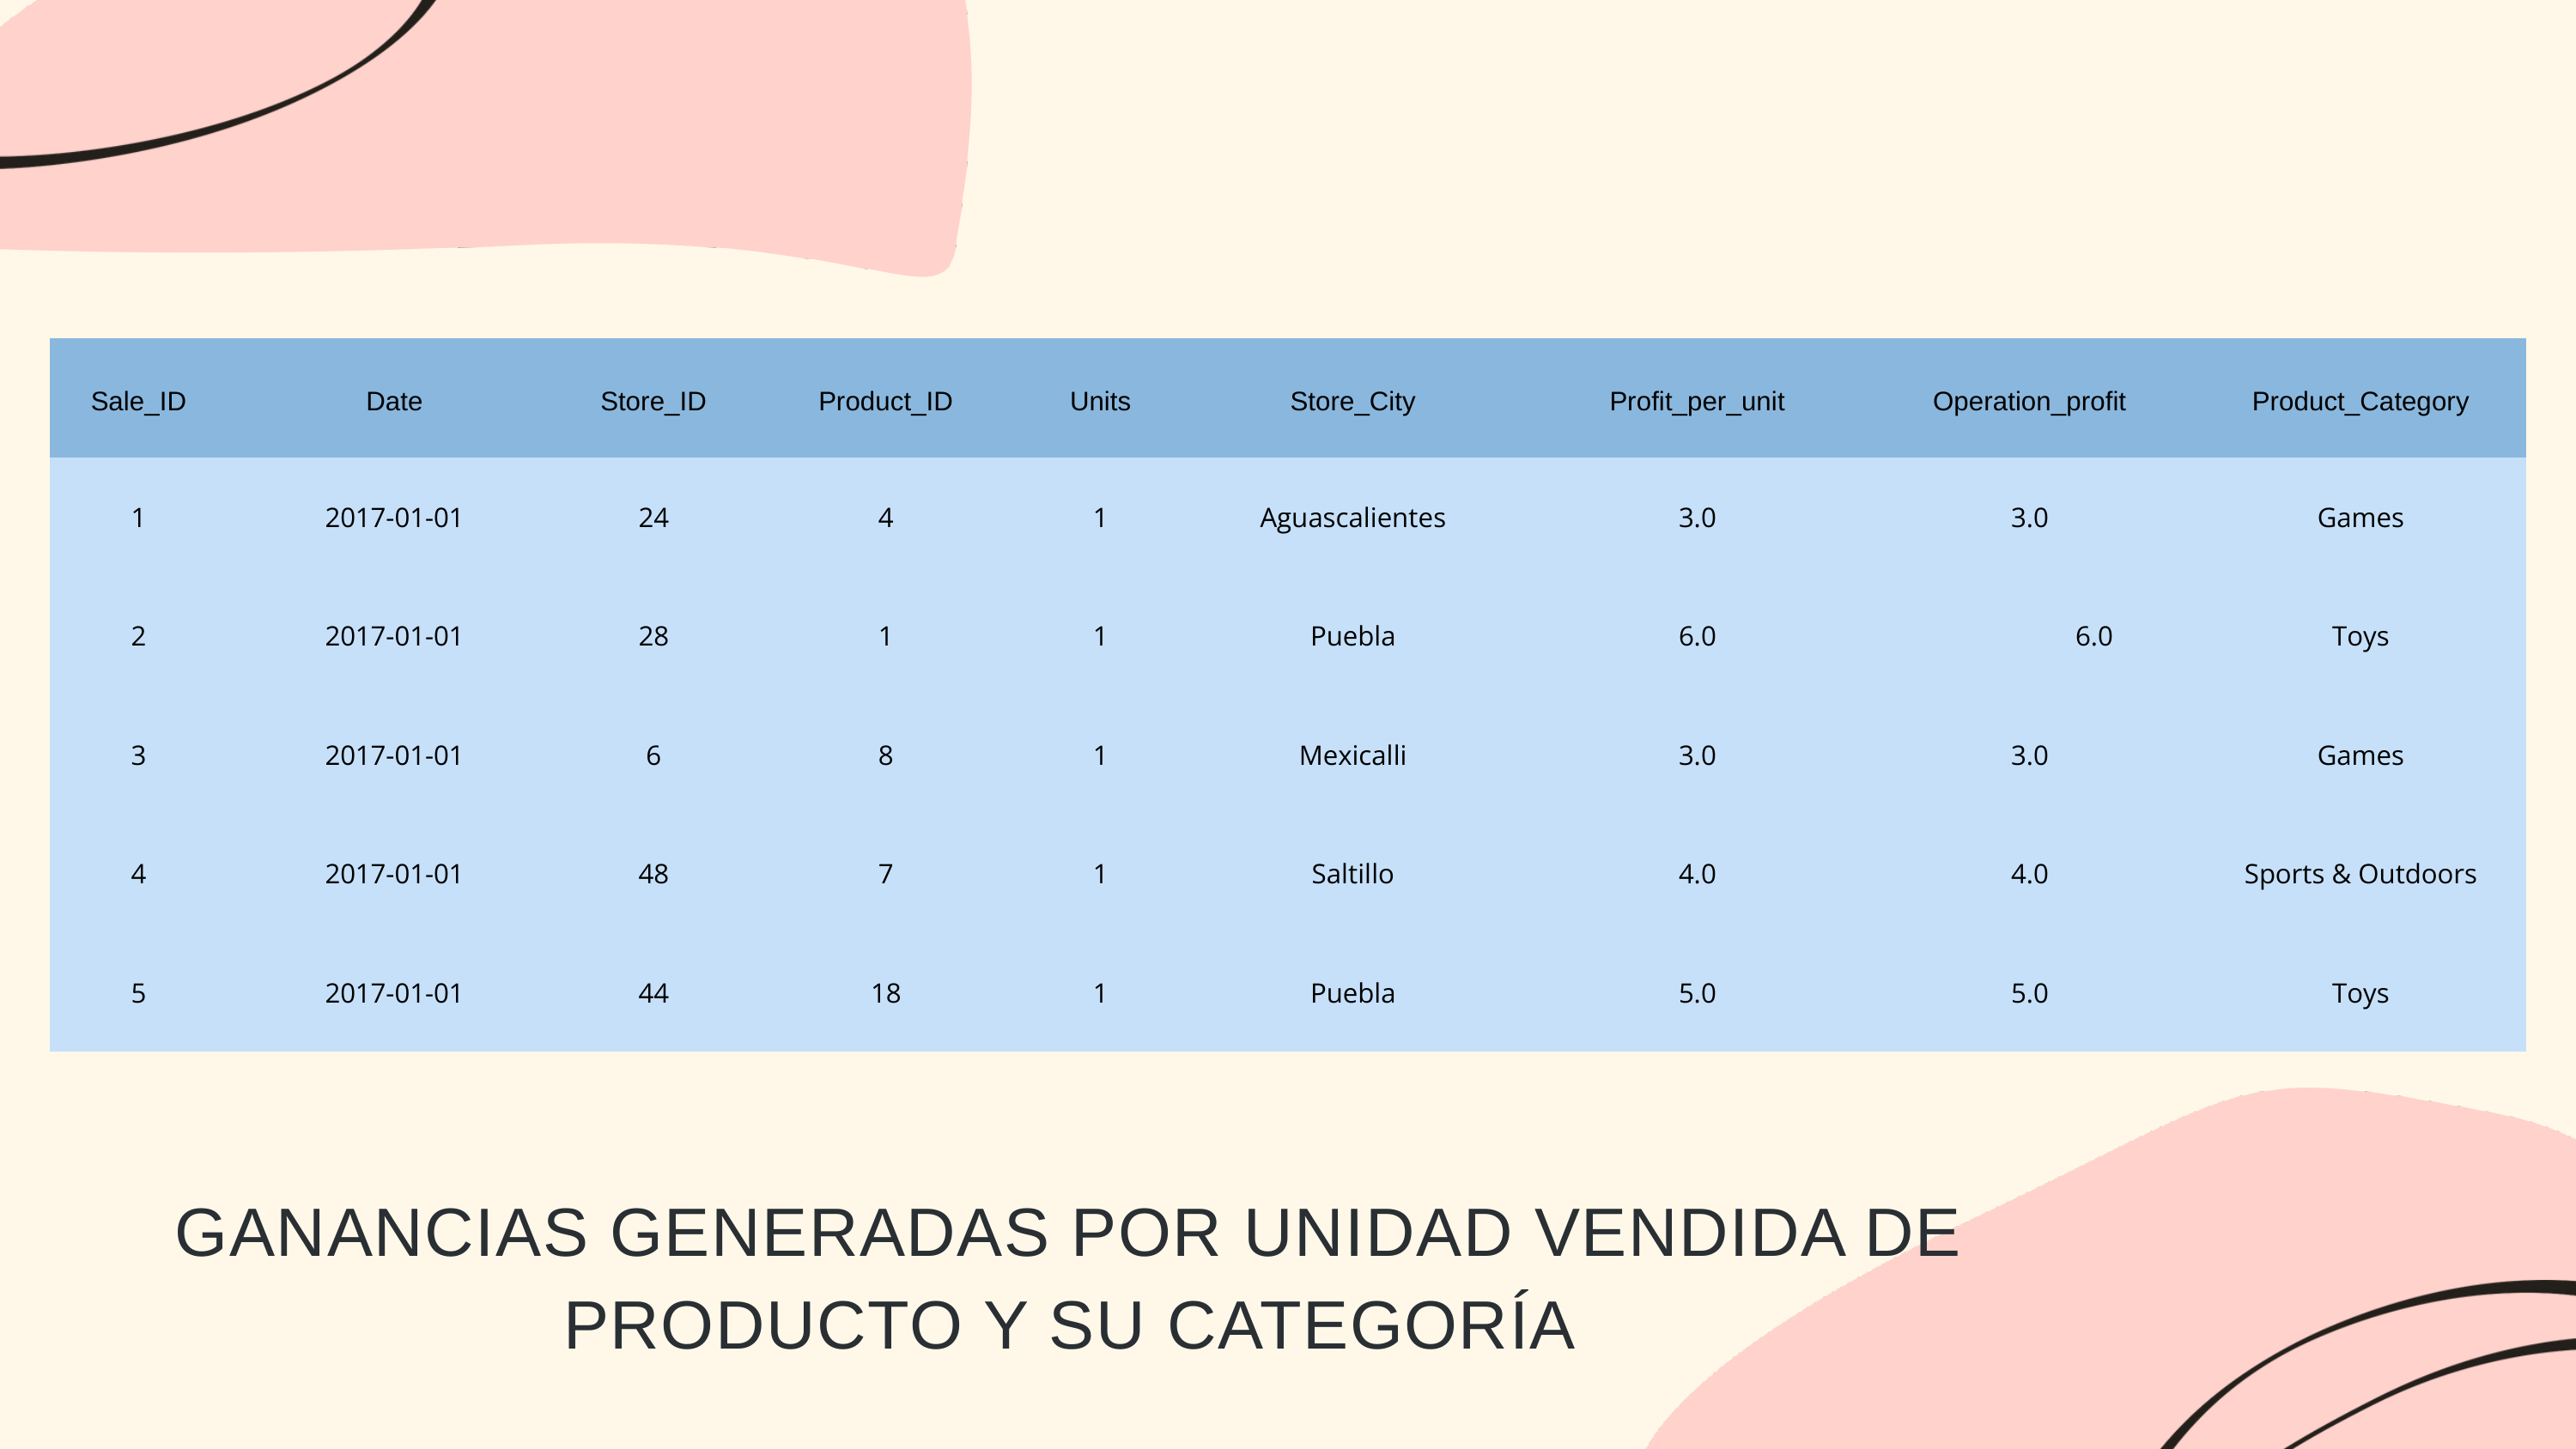

| Sale\_ID | Date | Store\_ID | Product\_ID | Units | Store\_City | Profit\_per\_unit | Operation\_profit | Product\_Category |
| --- | --- | --- | --- | --- | --- | --- | --- | --- |
| 1 | 2017-01-01 | 24 | 4 | 1 | Aguascalientes | 3.0 | 3.0 | Games |
| 2 | 2017-01-01 | 28 | 1 | 1 | Puebla | 6.0 | 6.0 | Toys |
| 3 | 2017-01-01 | 6 | 8 | 1 | Mexicalli | 3.0 | 3.0 | Games |
| 4 | 2017-01-01 | 48 | 7 | 1 | Saltillo | 4.0 | 4.0 | Sports & Outdoors |
| 5 | 2017-01-01 | 44 | 18 | 1 | Puebla | 5.0 | 5.0 | Toys |

GANANCIAS GENERADAS POR UNIDAD VENDIDA DE PRODUCTO Y SU CATEGORÍA